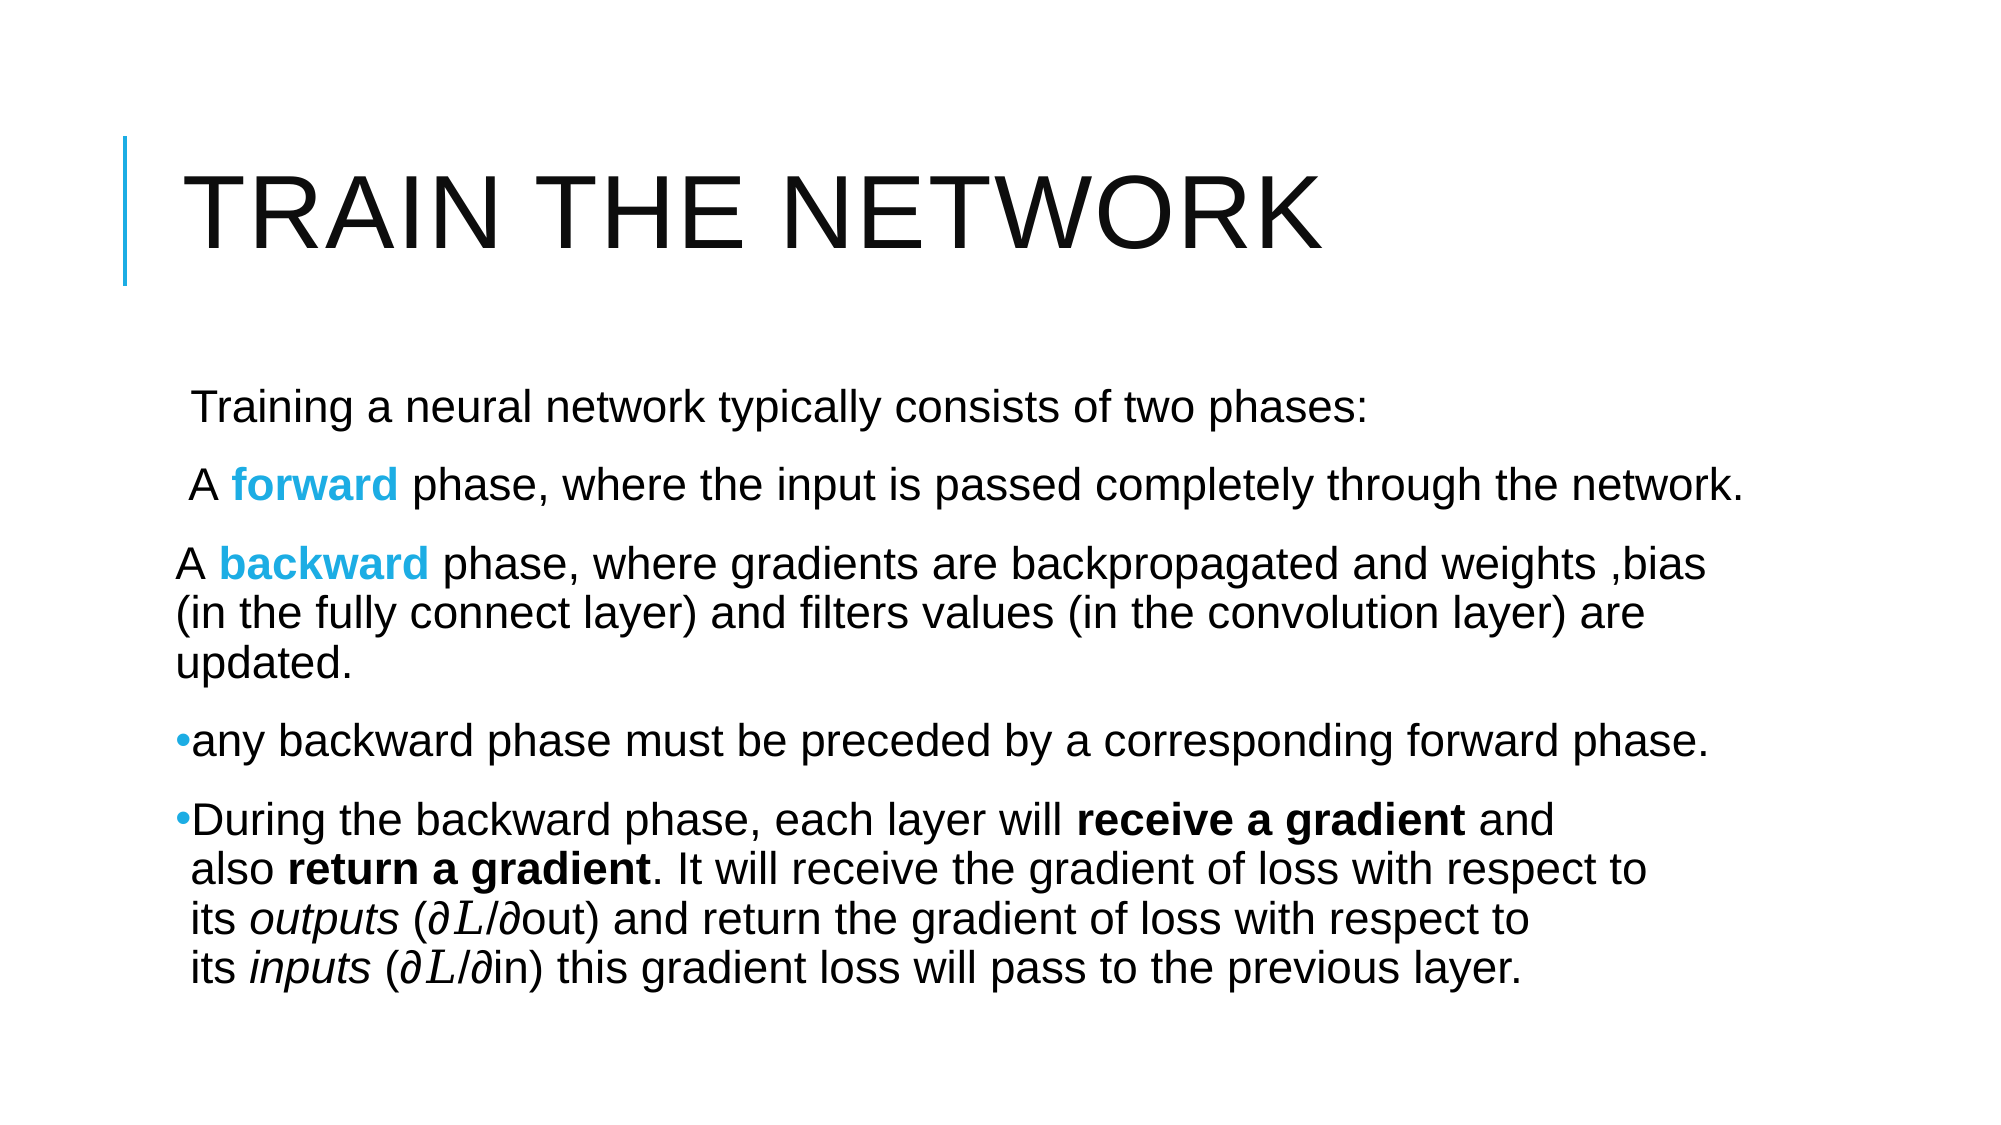

# Train the network
Training a neural network typically consists of two phases:
 A forward phase, where the input is passed completely through the network.
A backward phase, where gradients are backpropagated and weights ,bias (in the fully connect layer) and filters values (in the convolution layer) are updated.
any backward phase must be preceded by a corresponding forward phase.
During the backward phase, each layer will receive a gradient and also return a gradient. It will receive the gradient of loss with respect to its outputs (∂𝐿/∂out​) and return the gradient of loss with respect to its inputs (∂𝐿/∂in​) this gradient loss will pass to the previous layer.